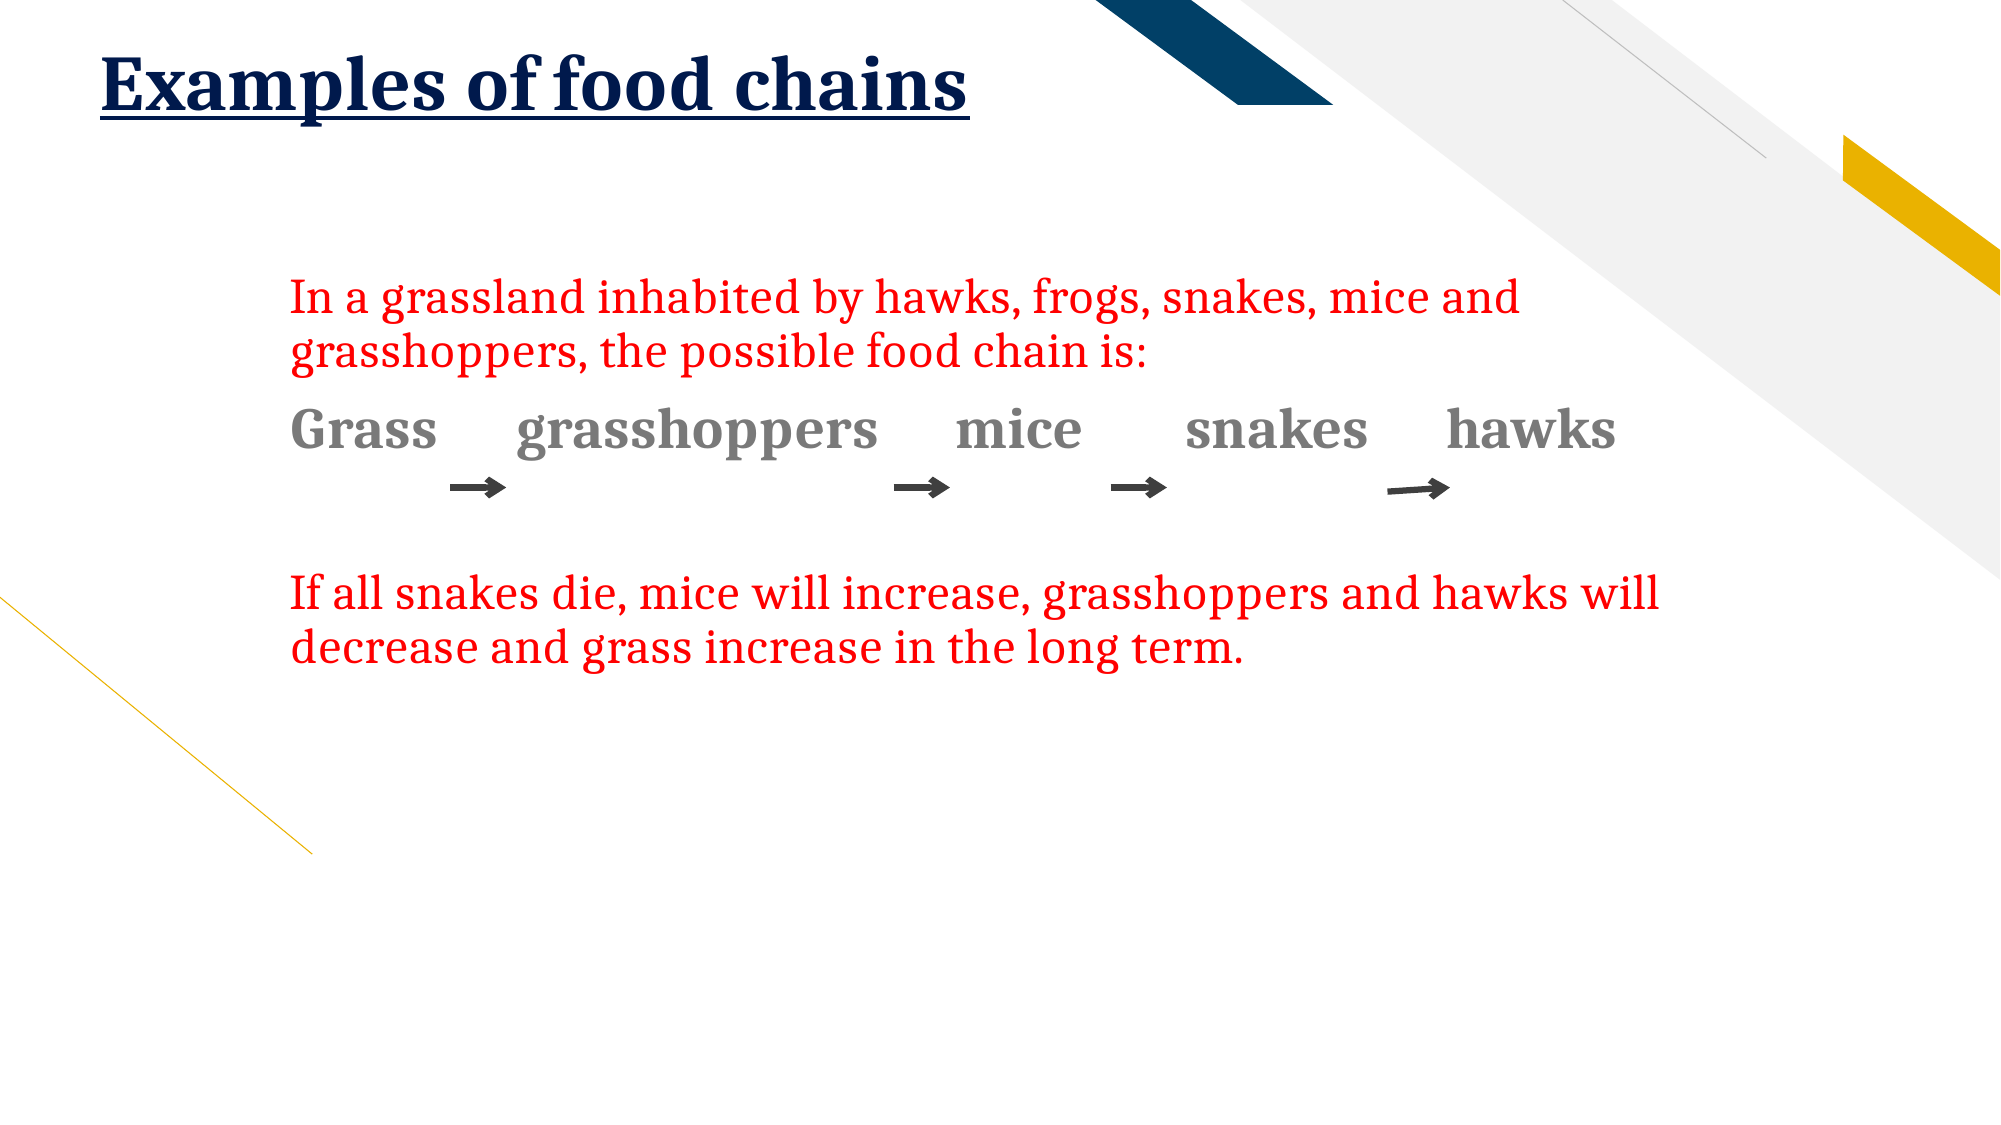

# Examples of food chains
In a grassland inhabited by hawks, frogs, snakes, mice and grasshoppers, the possible food chain is:
Grass	      grasshoppers      mice        snakes      hawks

If all snakes die, mice will increase, grasshoppers and hawks will decrease and grass increase in the long term.